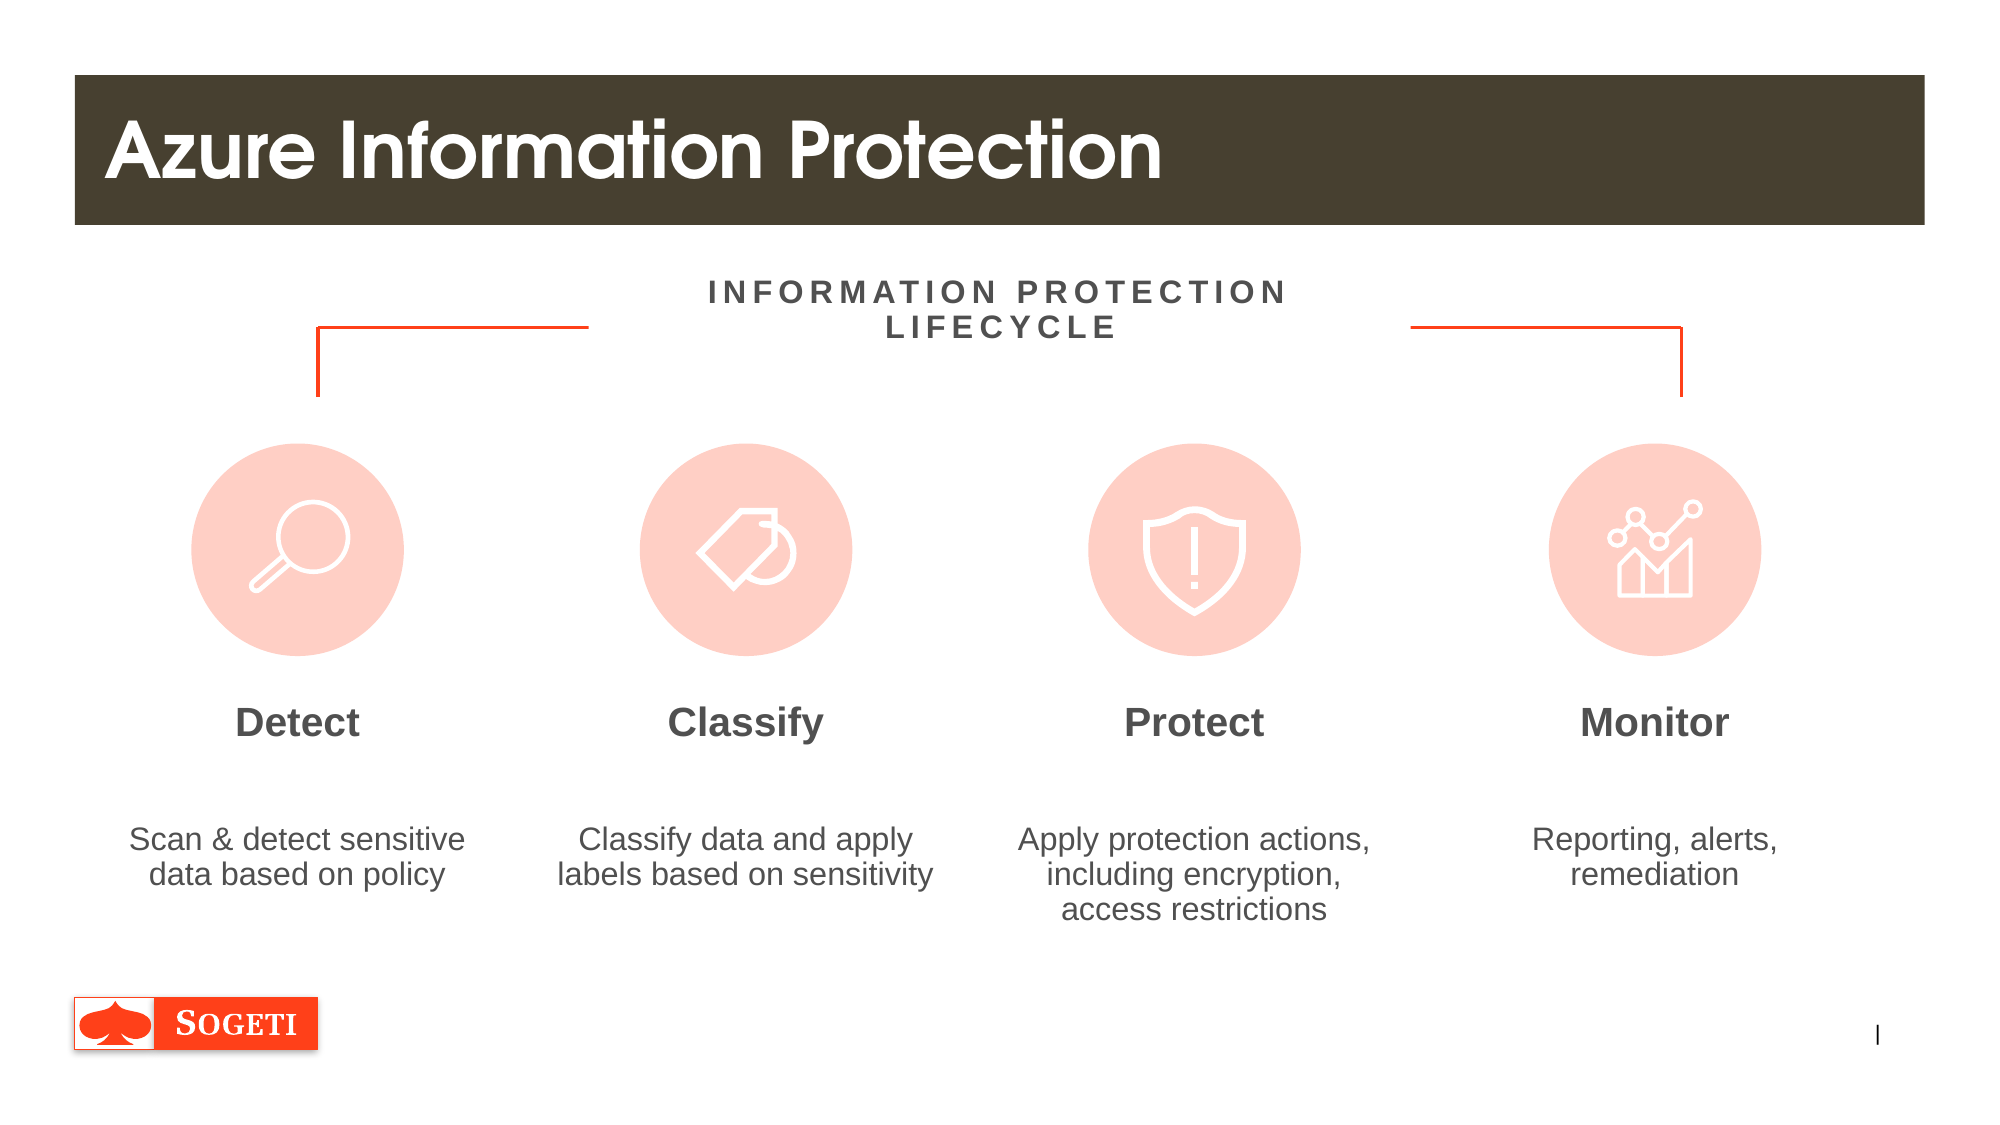

# Azure Information Protection

INFORMATION PROTECTION LIFECYCLE

Detect
Classify
Protect
Monitor
Scan & detect sensitive data based on policy
Classify data and apply labels based on sensitivity
Apply protection actions, including encryption, access restrictions
Reporting, alerts, remediation